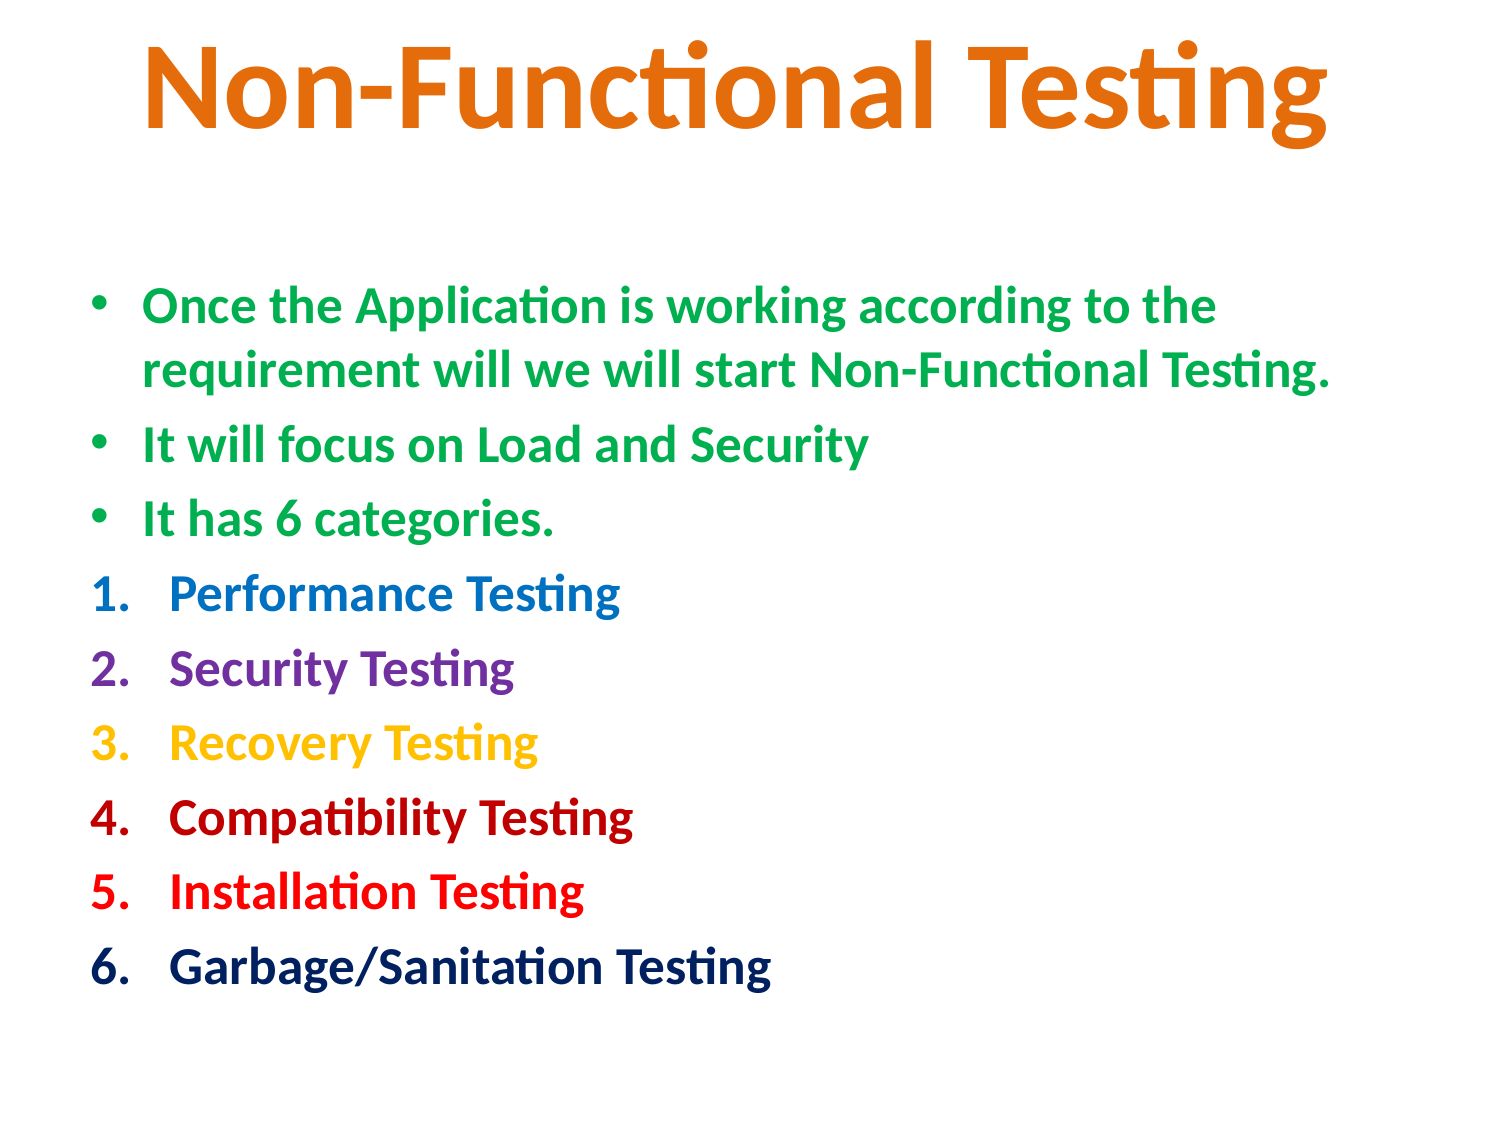

# Non-Functional Testing
Once the Application is working according to the requirement will we will start Non-Functional Testing.
It will focus on Load and Security
It has 6 categories.
Performance Testing
Security Testing
Recovery Testing
Compatibility Testing
Installation Testing
Garbage/Sanitation Testing